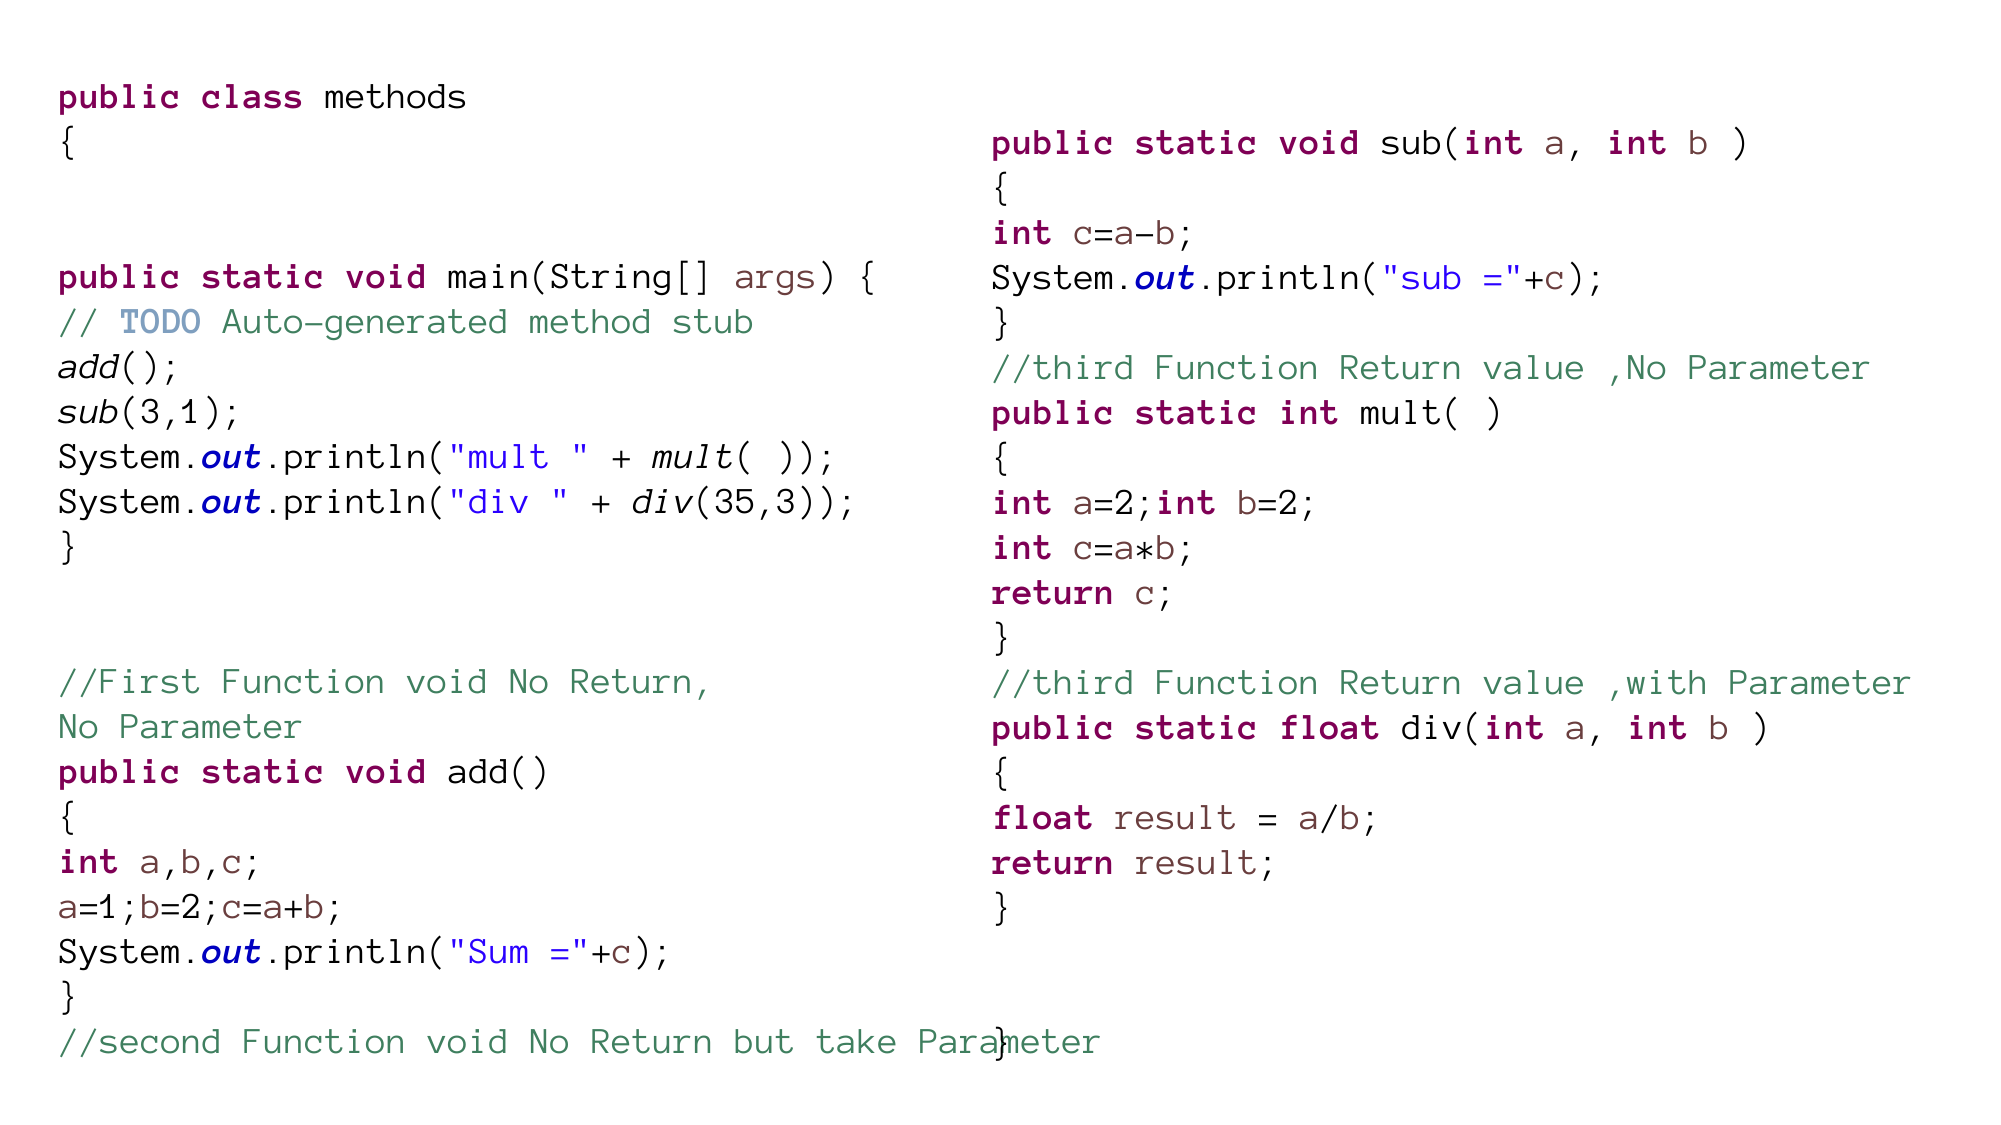

public class methods
{

public static void main(String[] args) {
// TODO Auto-generated method stub
add();
sub(3,1);
System.out.println("mult " + mult( ));
System.out.println("div " + div(35,3));
}

//First Function void No Return,
No Parameter
public static void add()
{
int a,b,c;
a=1;b=2;c=a+b;
System.out.println("Sum ="+c);
}
//second Function void No Return but take Parameter

public static void sub(int a, int b )
{
int c=a-b;
System.out.println("sub ="+c);
}
//third Function Return value ,No Parameter
public static int mult( )
{
int a=2;int b=2;
int c=a*b;
return c;
}
//third Function Return value ,with Parameter
public static float div(int a, int b )
{
float result = a/b;
return result;
}

}